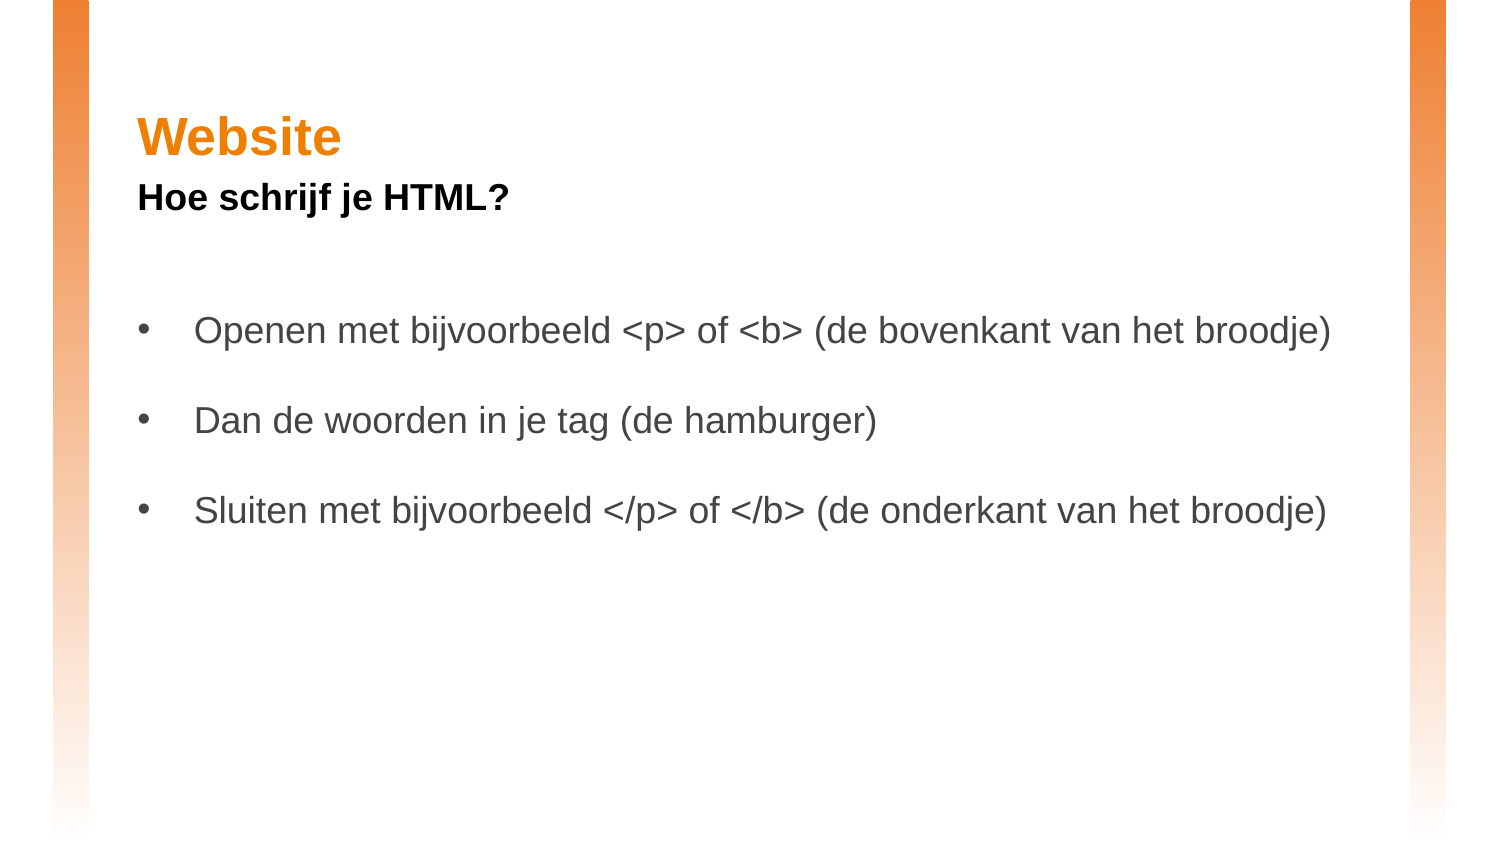

# Website
Hoe schrijf je HTML?
Openen met bijvoorbeeld <p> of <b> (de bovenkant van het broodje)
Dan de woorden in je tag (de hamburger)
Sluiten met bijvoorbeeld </p> of </b> (de onderkant van het broodje)